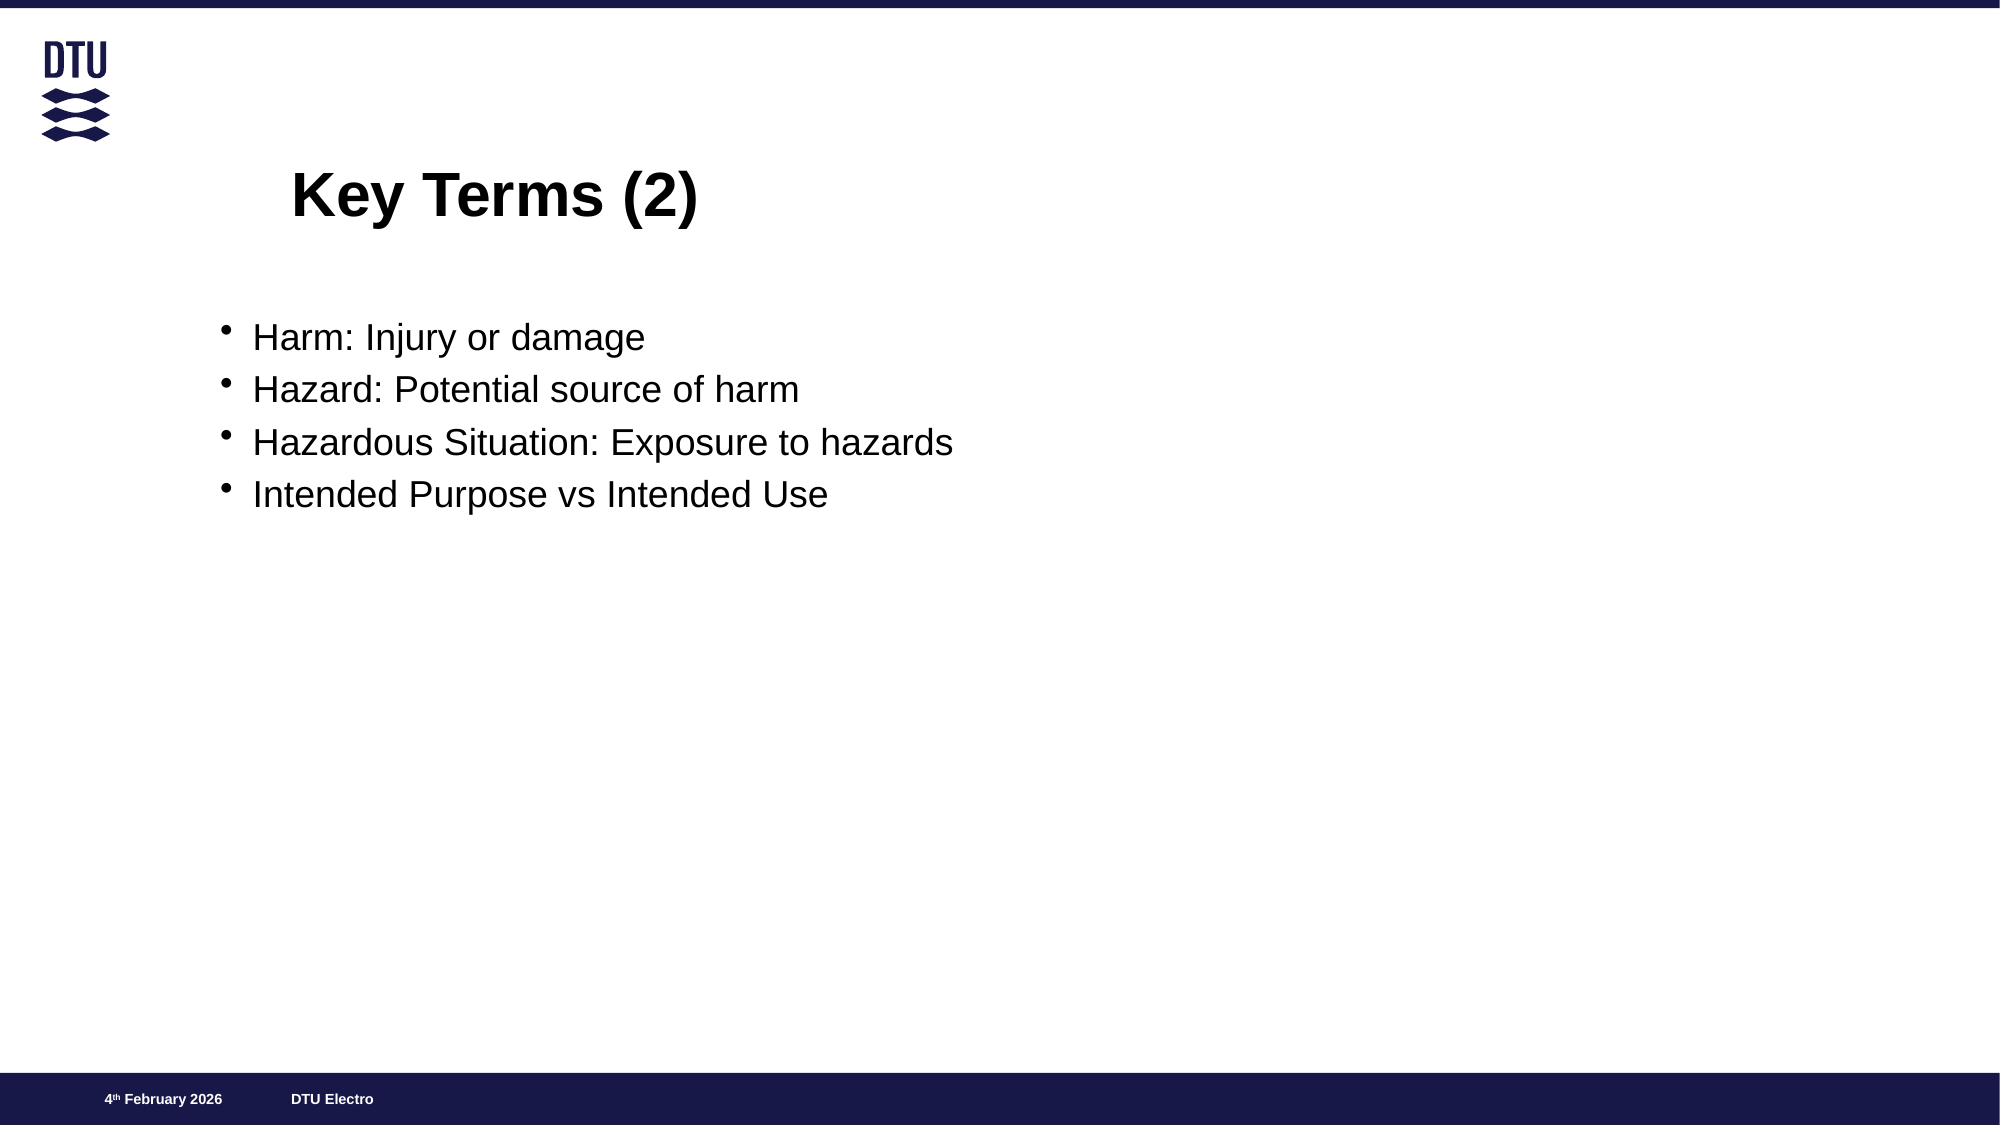

# Key Terms (2)

Harm: Injury or damage
Hazard: Potential source of harm
Hazardous Situation: Exposure to hazards
Intended Purpose vs Intended Use